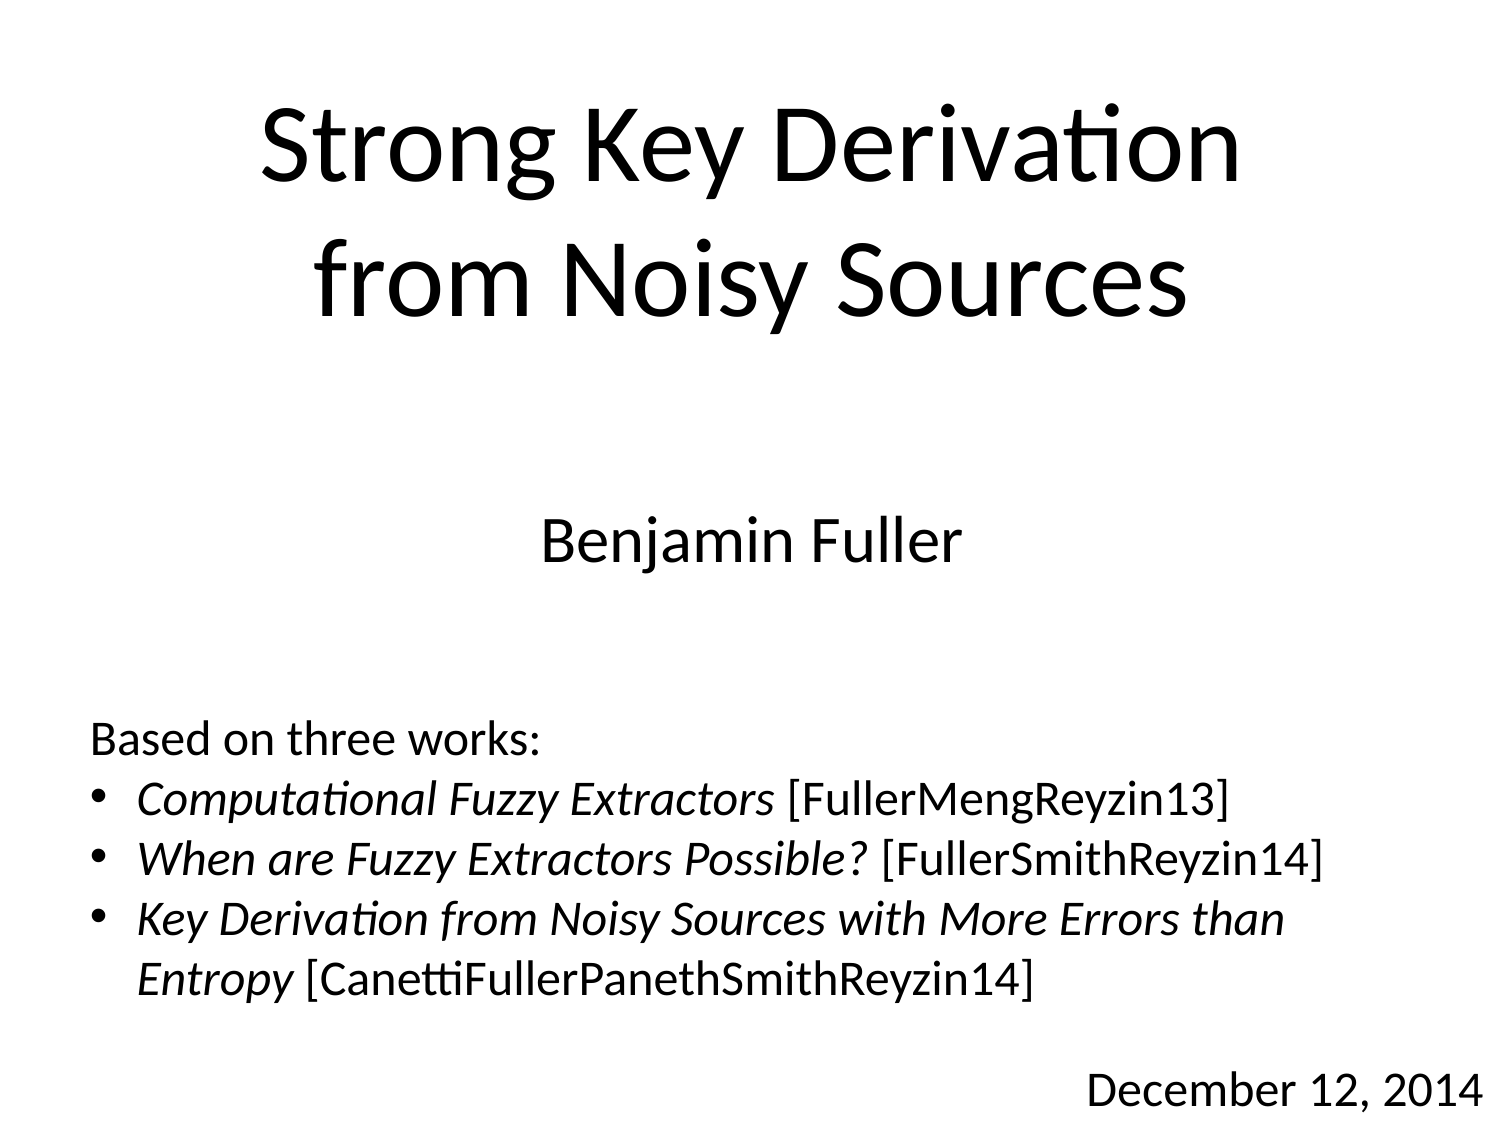

# Strong Key Derivation from Noisy Sources
Benjamin Fuller
Based on three works:
Computational Fuzzy Extractors [FullerMengReyzin13]
When are Fuzzy Extractors Possible? [FullerSmithReyzin14]
Key Derivation from Noisy Sources with More Errors than Entropy [CanettiFullerPanethSmithReyzin14]
December 12, 2014